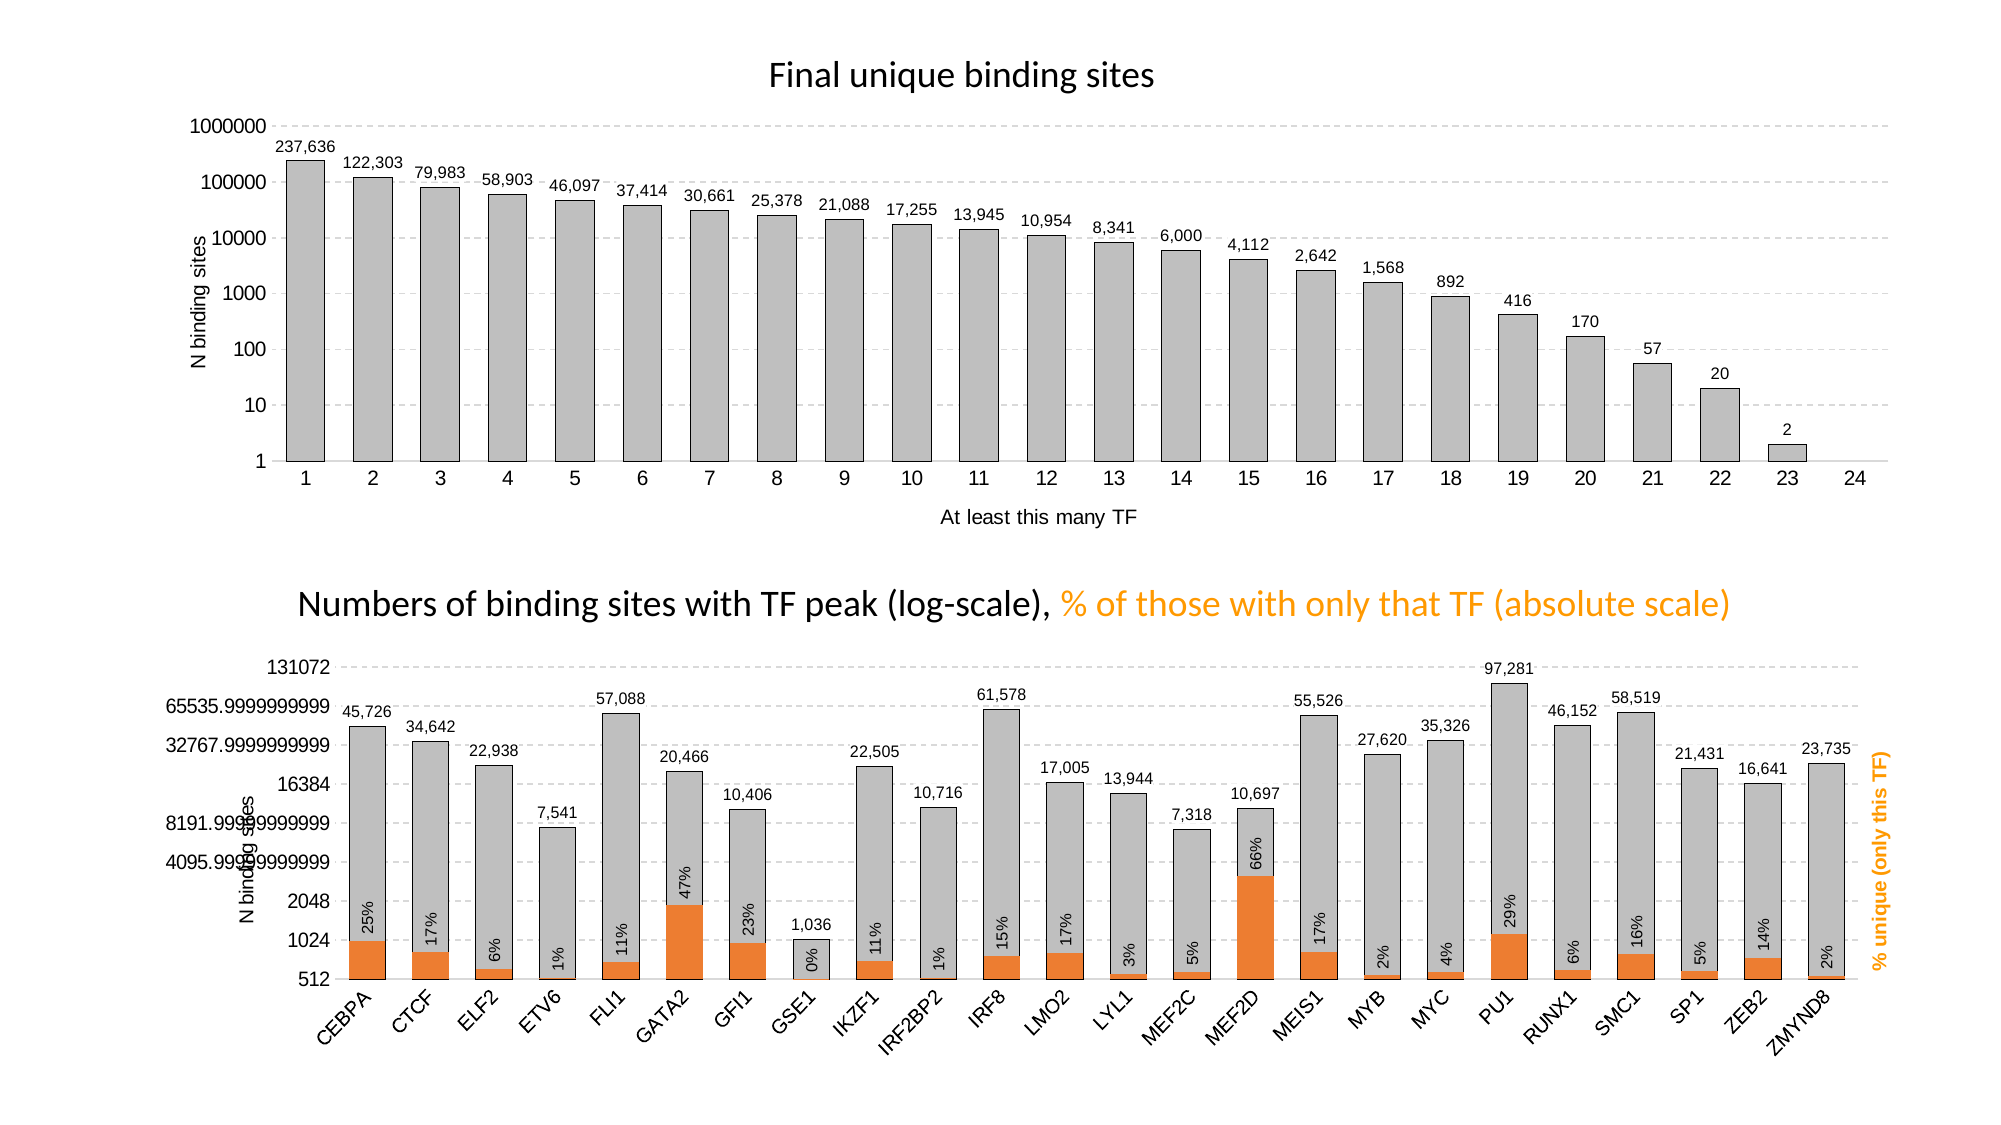

Final unique binding sites

### Chart

| Category |  |
|---|---|
Numbers of binding sites with TF peak (log-scale), % of those with only that TF (absolute scale)

### Chart

| Category |  |  |
|---|---|---|
| CEBPA | 45726.0 | 0.246708655906924 |
| CTCF | 34642.0 | 0.173517695283182 |
| ELF2 | 22938.0 | 0.0646089458540413 |
| ETV6 | 7541.0 | 0.00875215488661981 |
| FLI1 | 57088.0 | 0.109164798206278 |
| GATA2 | 20466.0 | 0.4740545294635 |
| GFI1 | 10406.0 | 0.232173745915818 |
| GSE1 | 1036.0 | 0.00193050193050193 |
| IKZF1 | 22505.0 | 0.113708064874472 |
| IRF2BP2 | 10716.0 | 0.0085852930197835 |
| IRF8 | 61578.0 | 0.148283477865471 |
| LMO2 | 17005.0 | 0.170185239635401 |
| LYL1 | 13944.0 | 0.0336345381526104 |
| MEF2C | 7318.0 | 0.0468707297075704 |
| MEF2D | 10697.0 | 0.660372066934655 |
| MEIS1 | 55526.0 | 0.174710946223391 |
| MYB | 27620.0 | 0.0232440260680666 |
| MYC | 35326.0 | 0.0438487233199343 |
| PU1 | 97281.0 | 0.288473597105293 |
| RUNX1 | 46152.0 | 0.0555338880221875 |
| SMC1 | 58519.0 | 0.157914523488098 |
| SP1 | 21431.0 | 0.0491810928094816 |
| ZEB2 | 16641.0 | 0.136890811850249 |
| ZMYND8 | 23735.0 | 0.0209816726353486 |